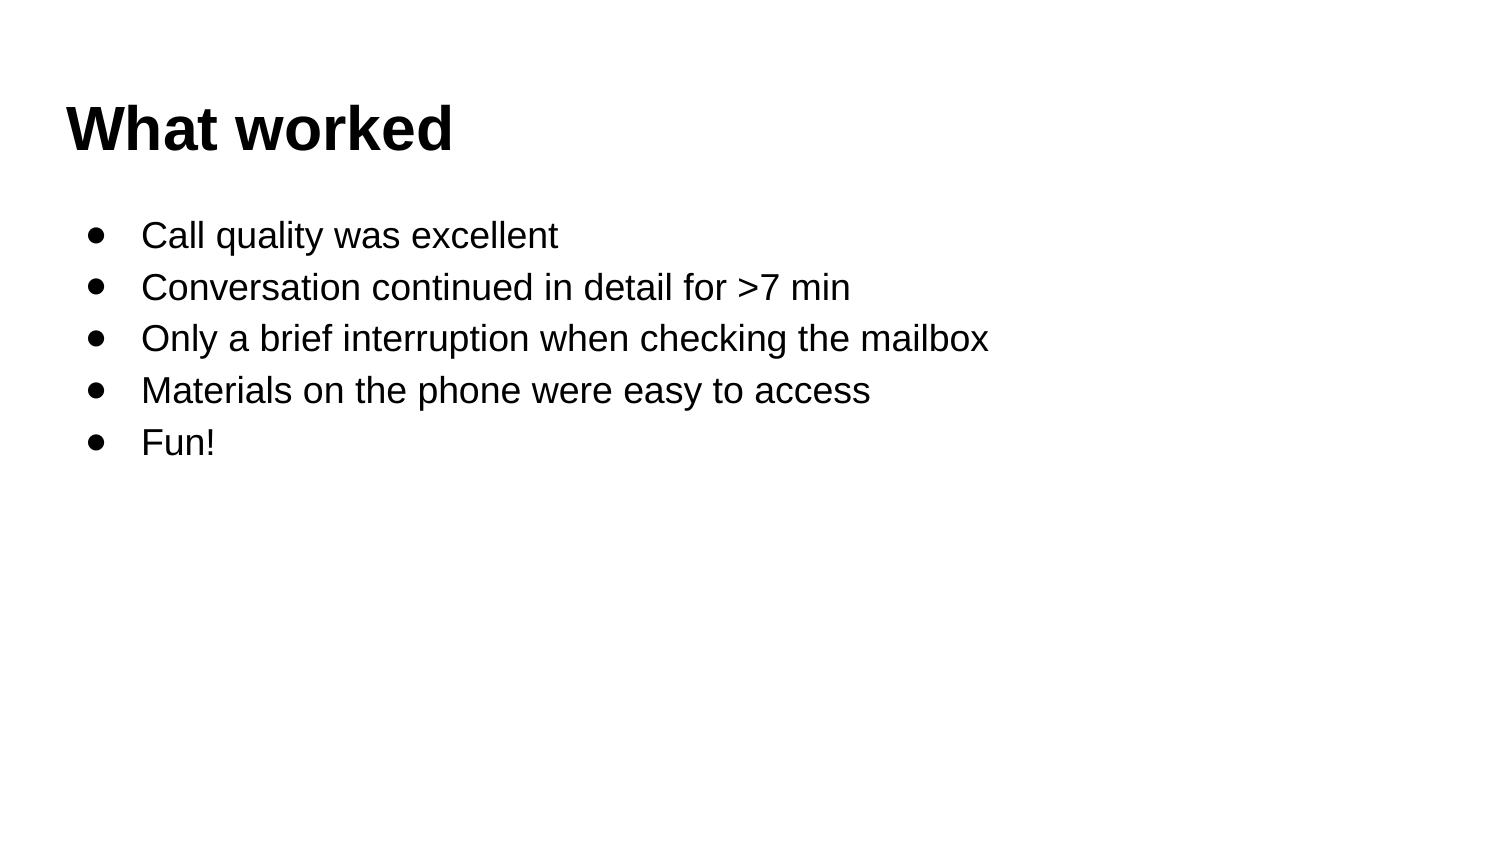

# What worked
Call quality was excellent
Conversation continued in detail for >7 min
Only a brief interruption when checking the mailbox
Materials on the phone were easy to access
Fun!